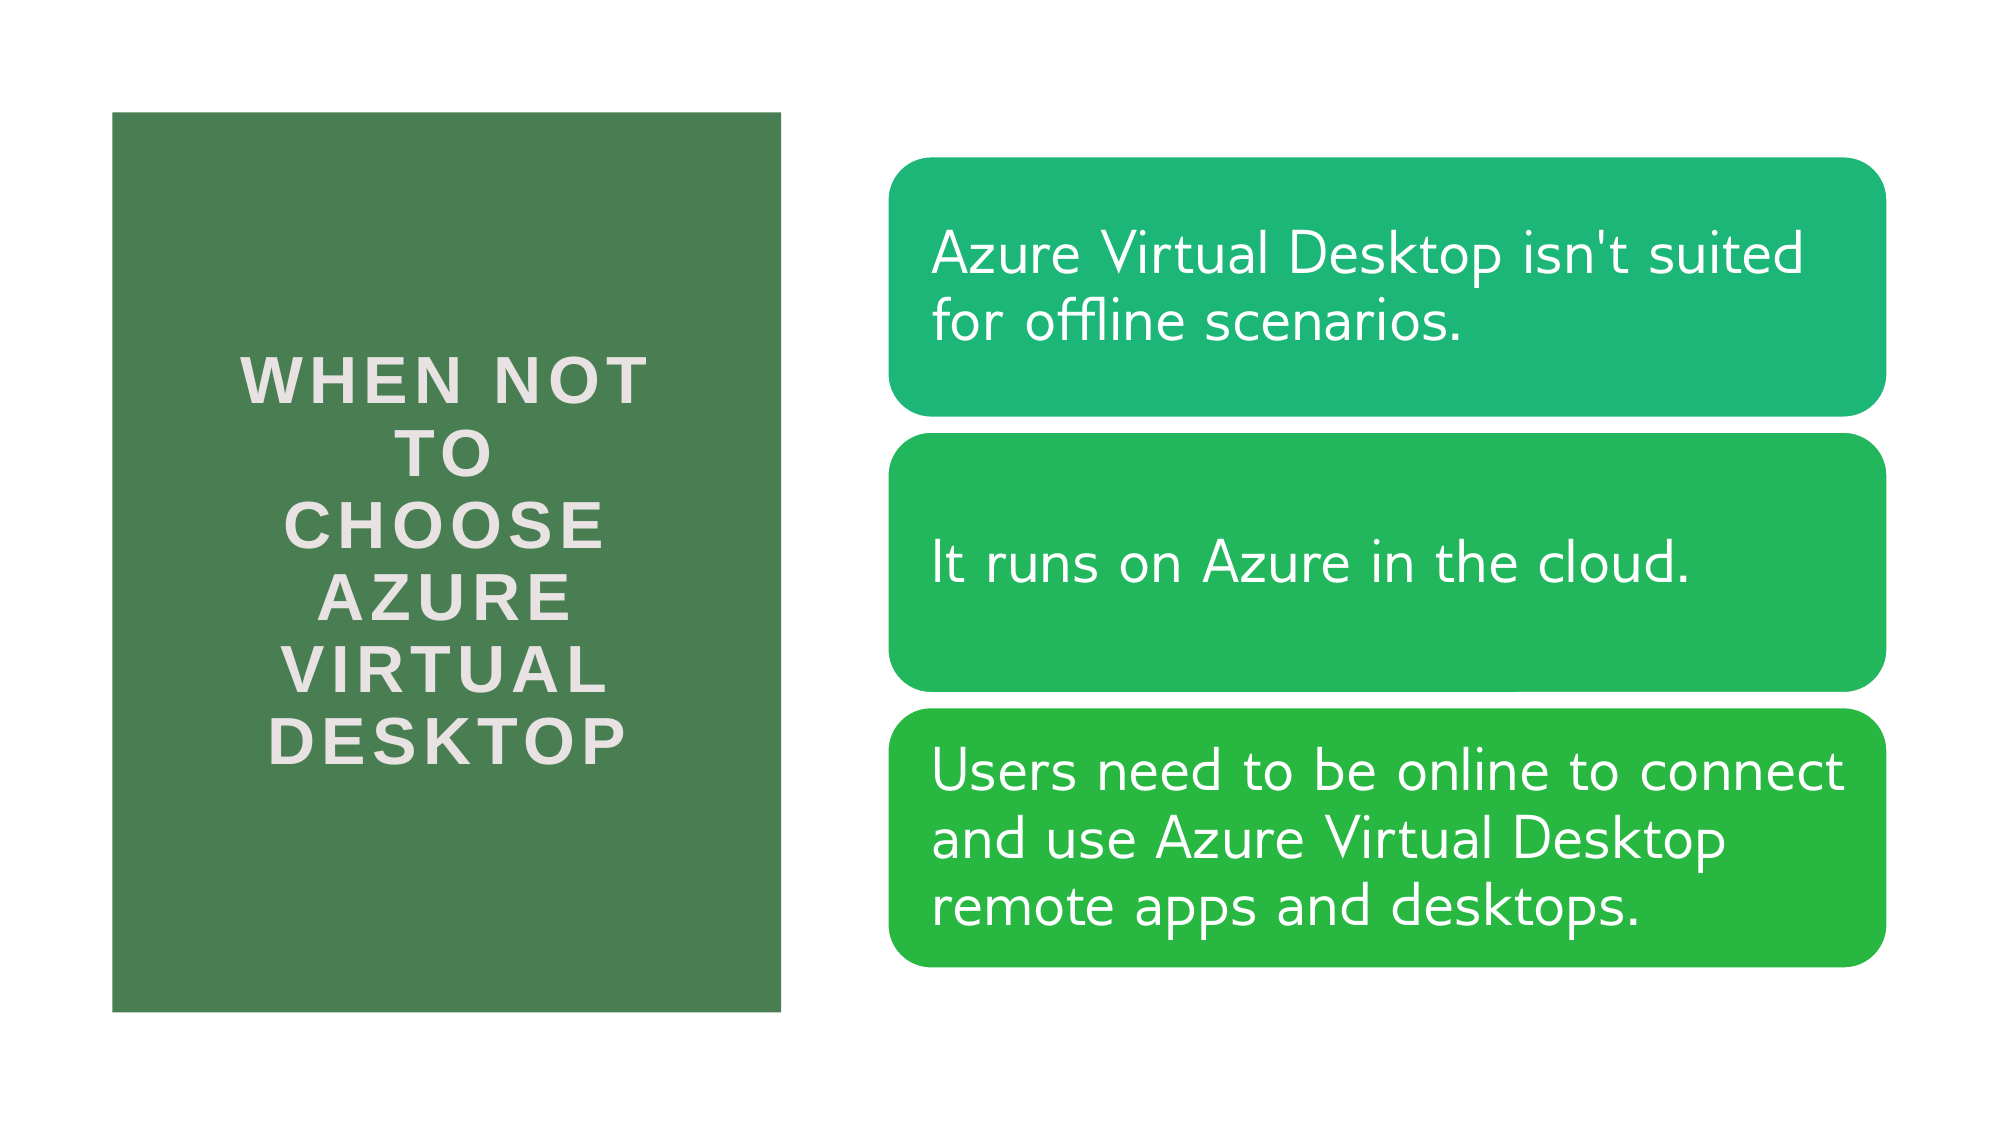

Azure Virtual Desktop isn't suited for offline scenarios.
It runs on Azure in the cloud.
Users need to be online to connect and use Azure Virtual Desktop remote apps and desktops.
# When not to choose Azure Virtual Desktop